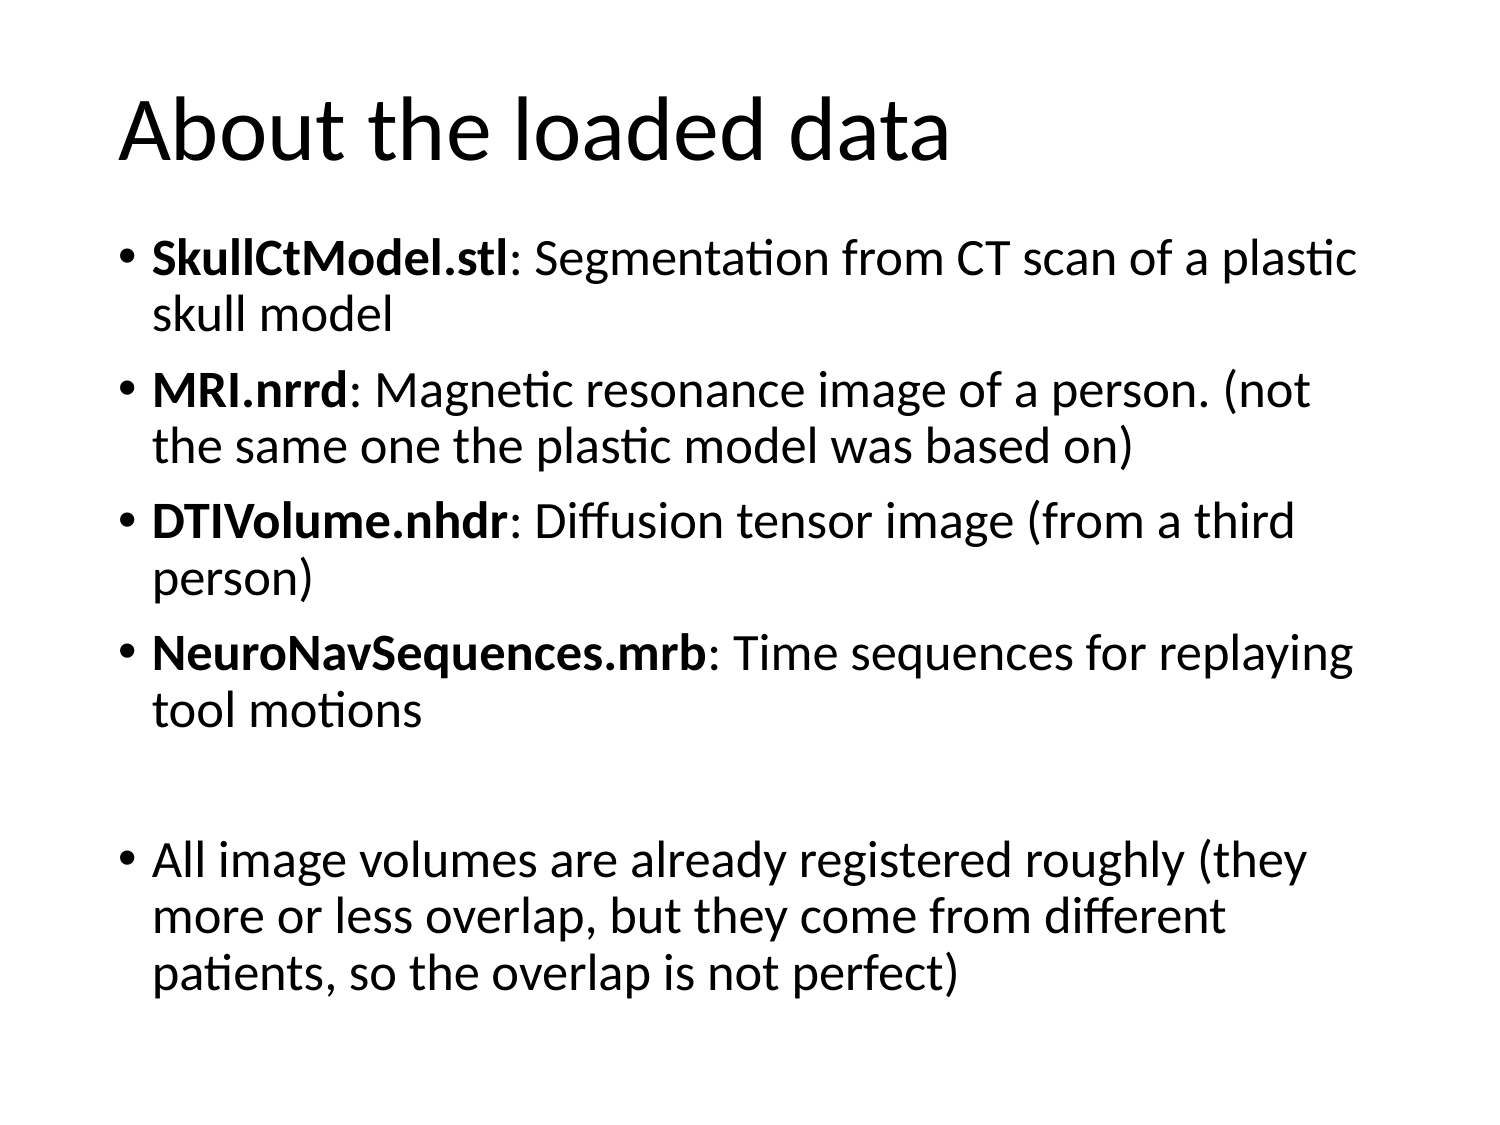

# About the loaded data
SkullCtModel.stl: Segmentation from CT scan of a plastic skull model
MRI.nrrd: Magnetic resonance image of a person. (not the same one the plastic model was based on)
DTIVolume.nhdr: Diffusion tensor image (from a third person)
NeuroNavSequences.mrb: Time sequences for replaying tool motions

All image volumes are already registered roughly (they more or less overlap, but they come from different patients, so the overlap is not perfect)